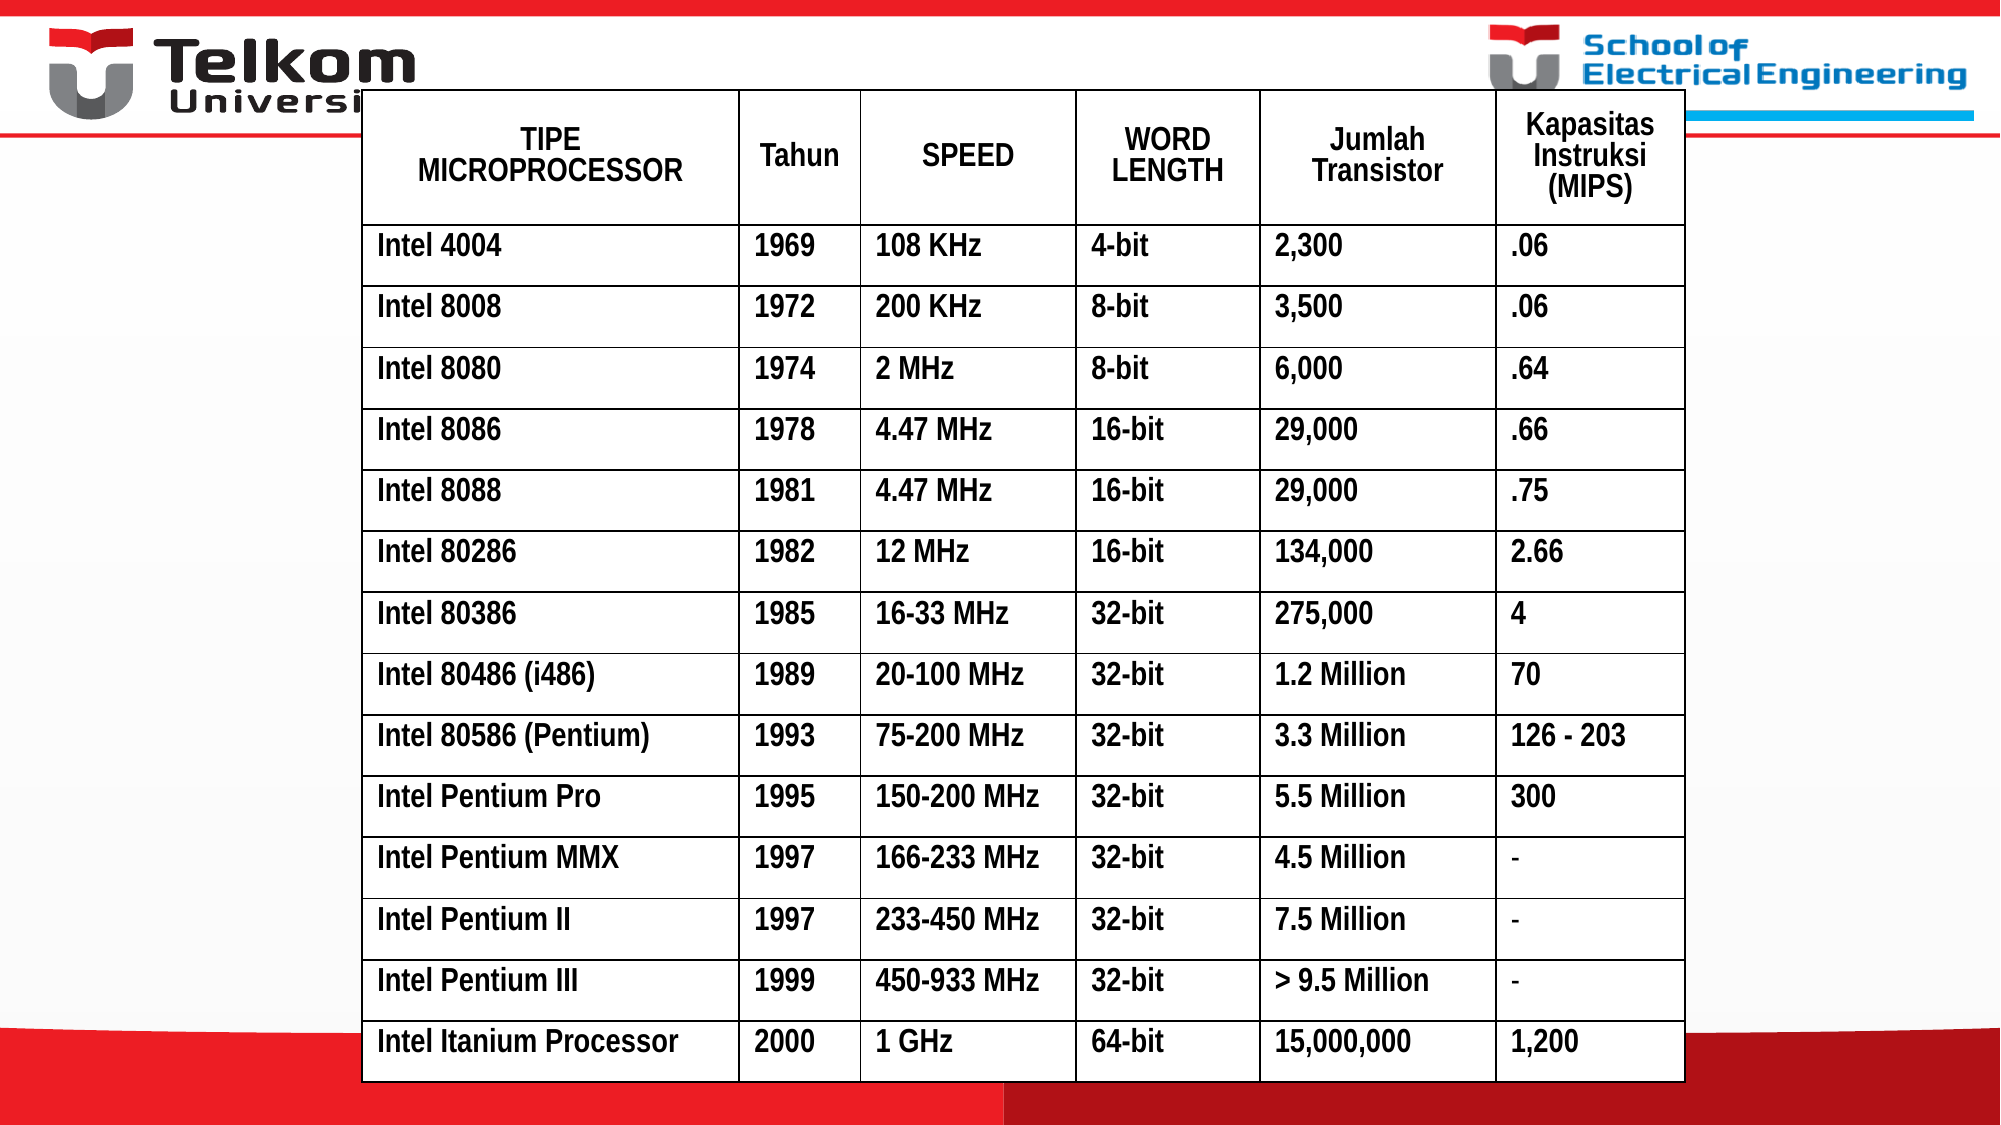

| TIPE MICROPROCESSOR | Tahun | SPEED | WORD LENGTH | Jumlah Transistor | Kapasitas Instruksi (MIPS) |
| --- | --- | --- | --- | --- | --- |
| Intel 4004 | 1969 | 108 KHz | 4-bit | 2,300 | .06 |
| Intel 8008 | 1972 | 200 KHz | 8-bit | 3,500 | .06 |
| Intel 8080 | 1974 | 2 MHz | 8-bit | 6,000 | .64 |
| Intel 8086 | 1978 | 4.47 MHz | 16-bit | 29,000 | .66 |
| Intel 8088 | 1981 | 4.47 MHz | 16-bit | 29,000 | .75 |
| Intel 80286 | 1982 | 12 MHz | 16-bit | 134,000 | 2.66 |
| Intel 80386 | 1985 | 16-33 MHz | 32-bit | 275,000 | 4 |
| Intel 80486 (i486) | 1989 | 20-100 MHz | 32-bit | 1.2 Million | 70 |
| Intel 80586 (Pentium) | 1993 | 75-200 MHz | 32-bit | 3.3 Million | 126 - 203 |
| Intel Pentium Pro | 1995 | 150-200 MHz | 32-bit | 5.5 Million | 300 |
| Intel Pentium MMX | 1997 | 166-233 MHz | 32-bit | 4.5 Million | - |
| Intel Pentium II | 1997 | 233-450 MHz | 32-bit | 7.5 Million | - |
| Intel Pentium III | 1999 | 450-933 MHz | 32-bit | > 9.5 Million | - |
| Intel Itanium Processor | 2000 | 1 GHz | 64-bit | 15,000,000 | 1,200 |